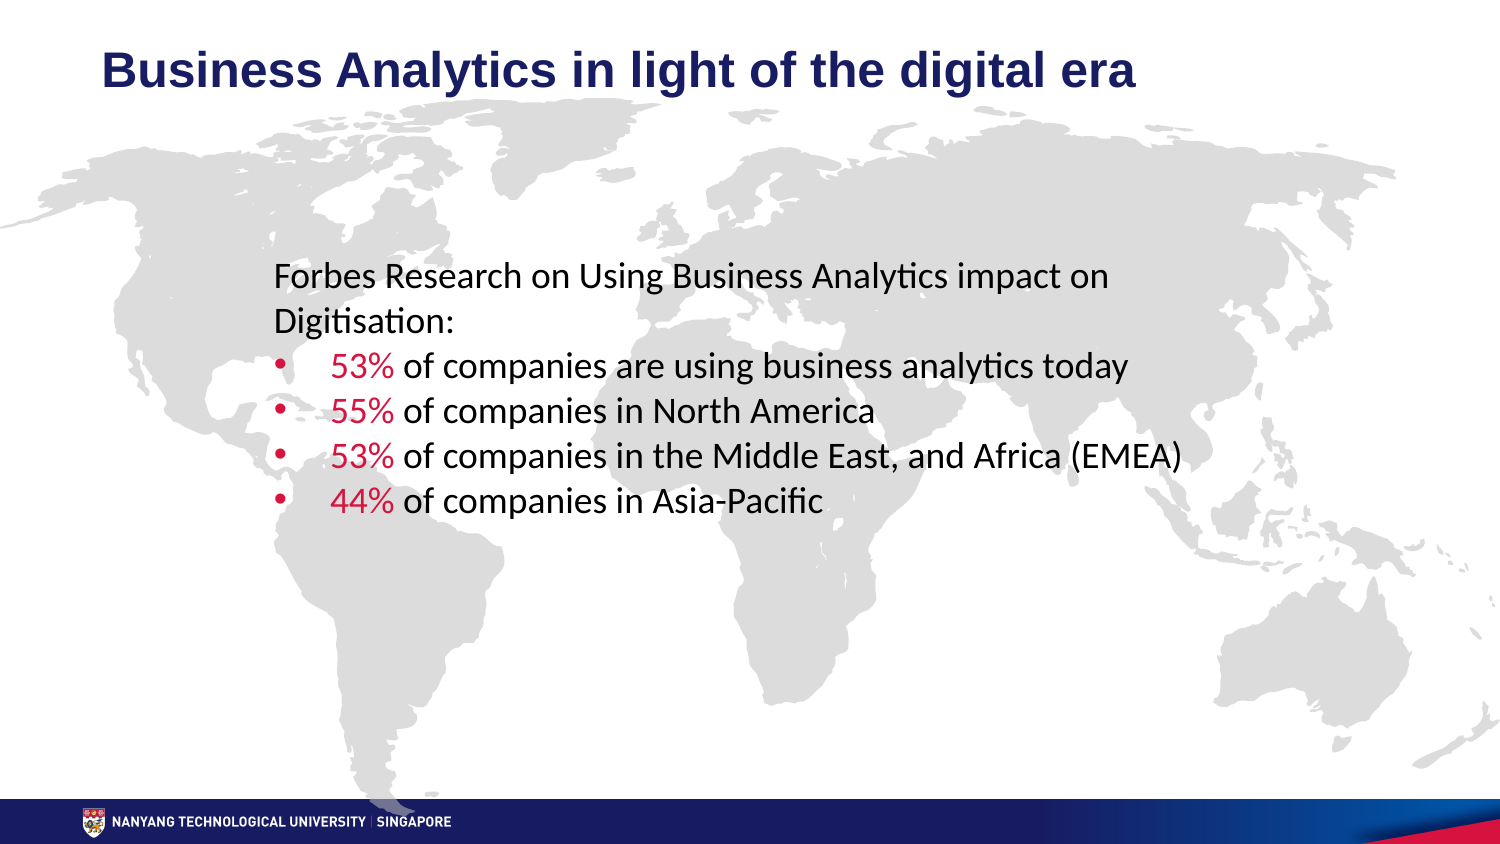

Business Analytics in light of the digital era

Forbes Research on Using Business Analytics impact on Digitisation:
53% of companies are using business analytics today
55% of companies in North America
53% of companies in the Middle East, and Africa (EMEA)
44% of companies in Asia-Pacific